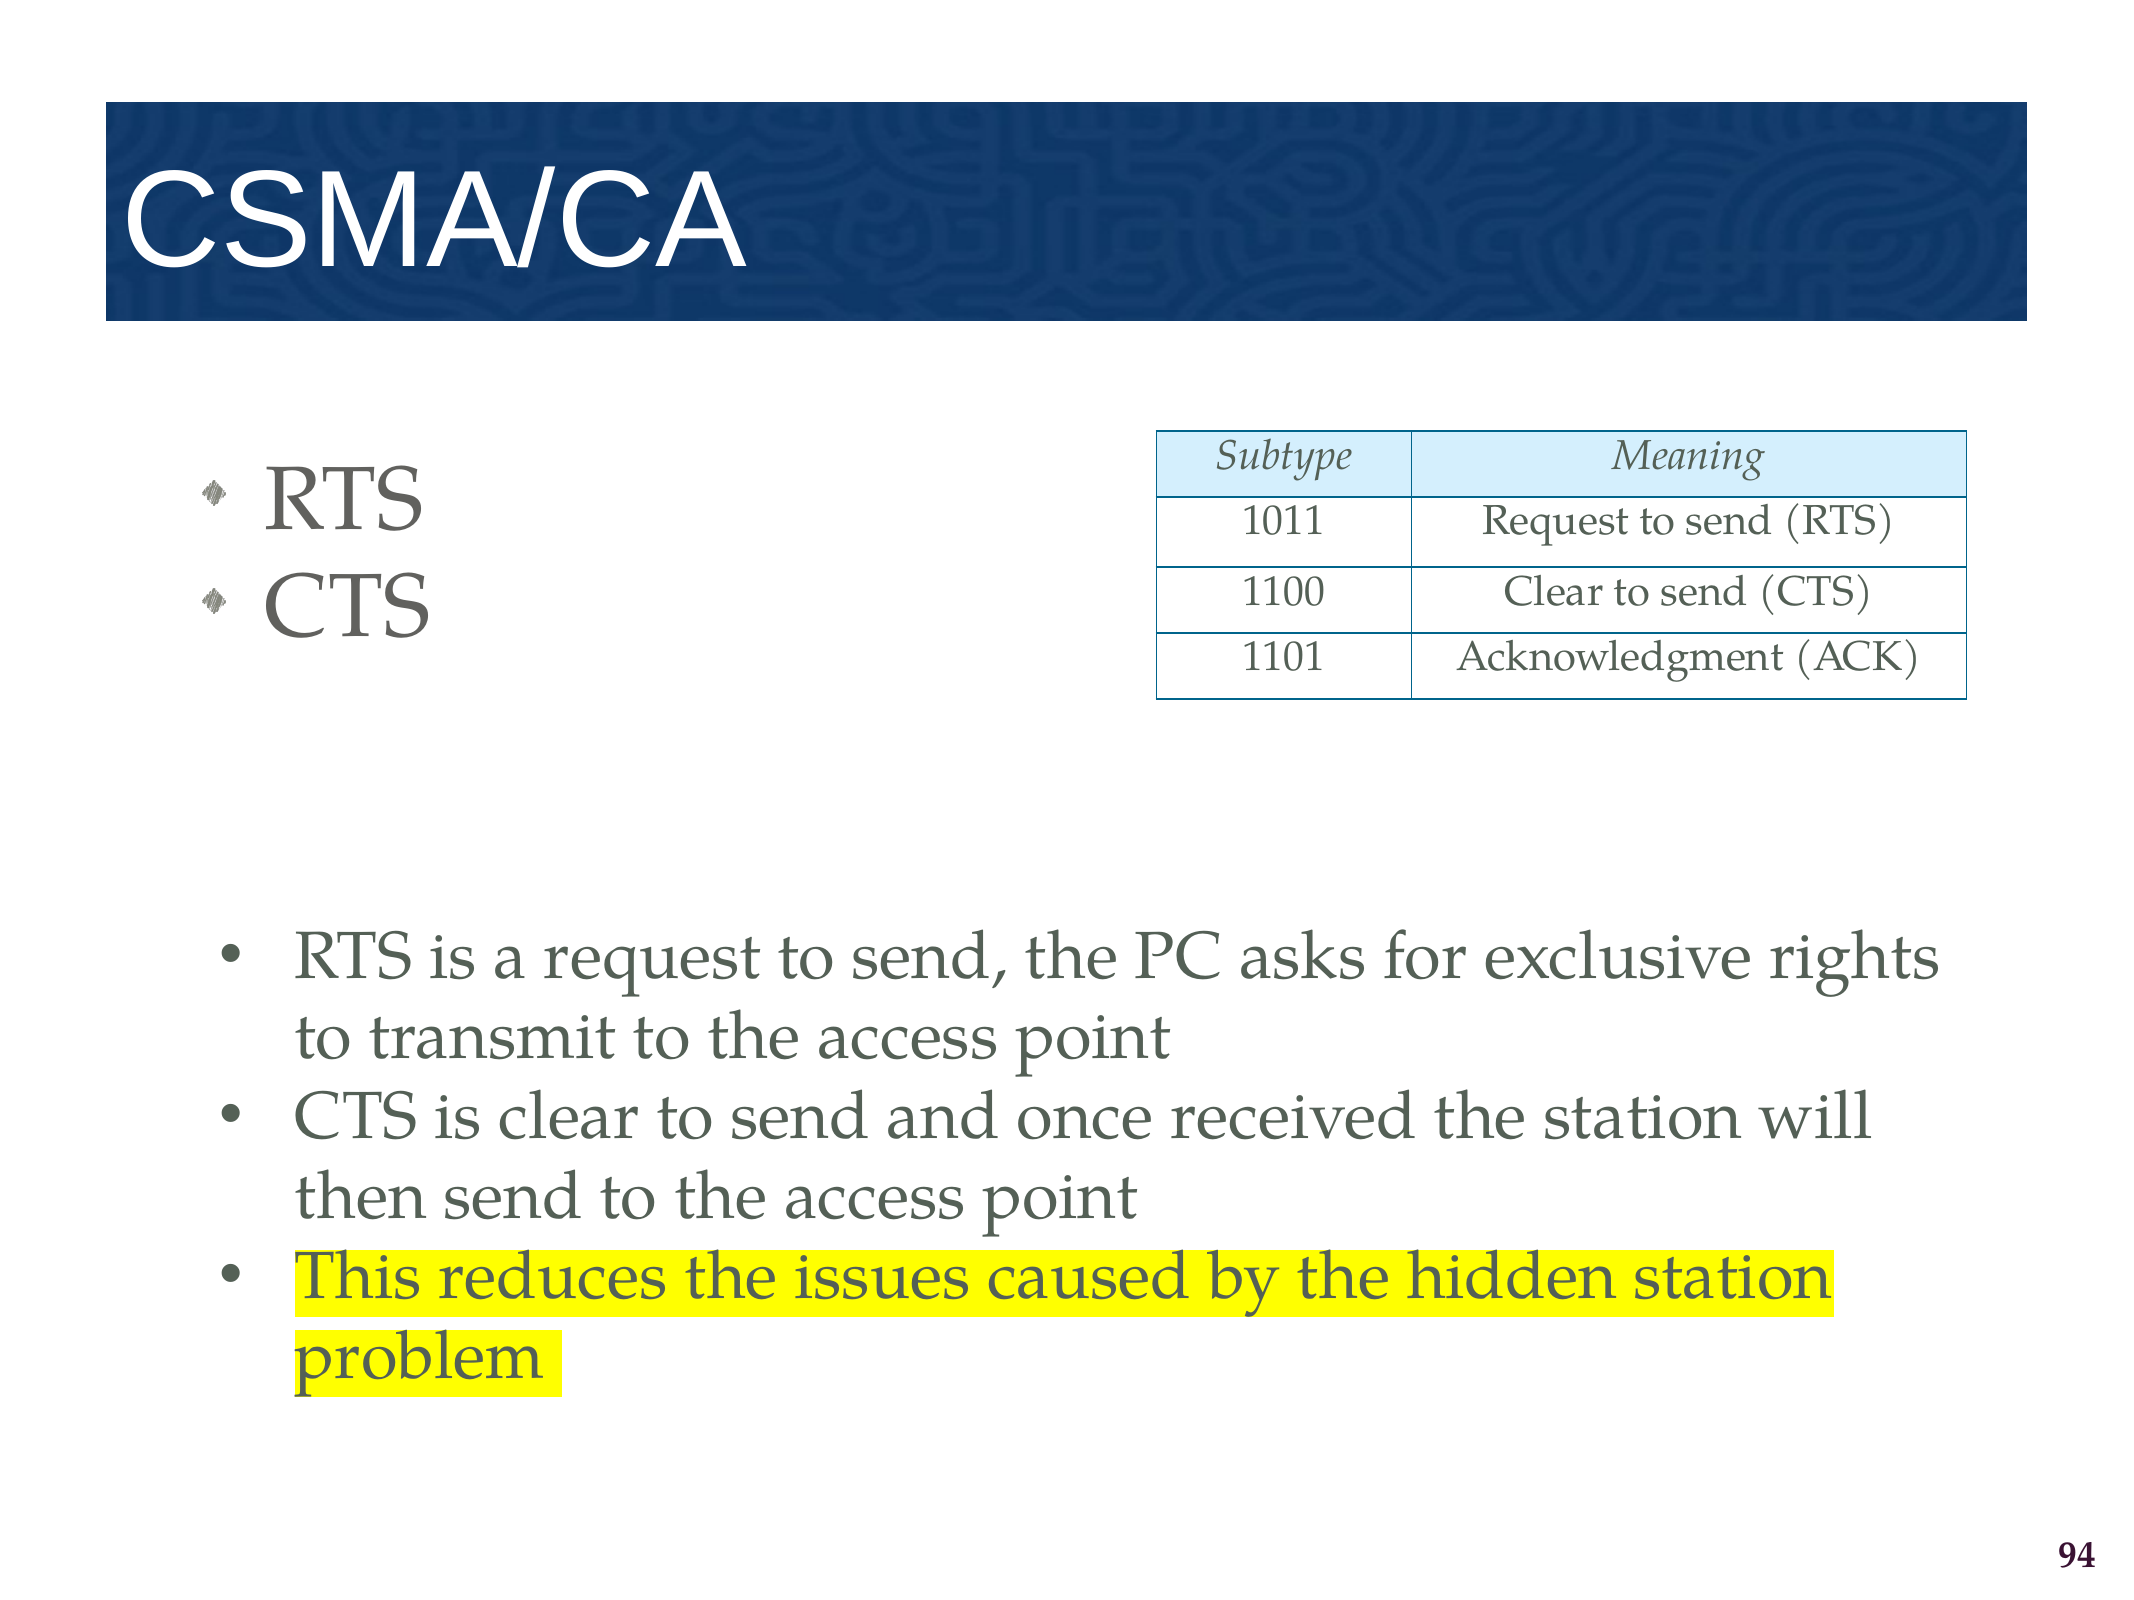

CSMA/CA
RTS
CTS
| Subtype | Meaning |
| --- | --- |
| 1011 | Request to send (RTS) |
| 1100 | Clear to send (CTS) |
| 1101 | Acknowledgment (ACK) |
RTS is a request to send, the PC asks for exclusive rights to transmit to the access point
CTS is clear to send and once received the station will then send to the access point
This reduces the issues caused by the hidden station problem
94